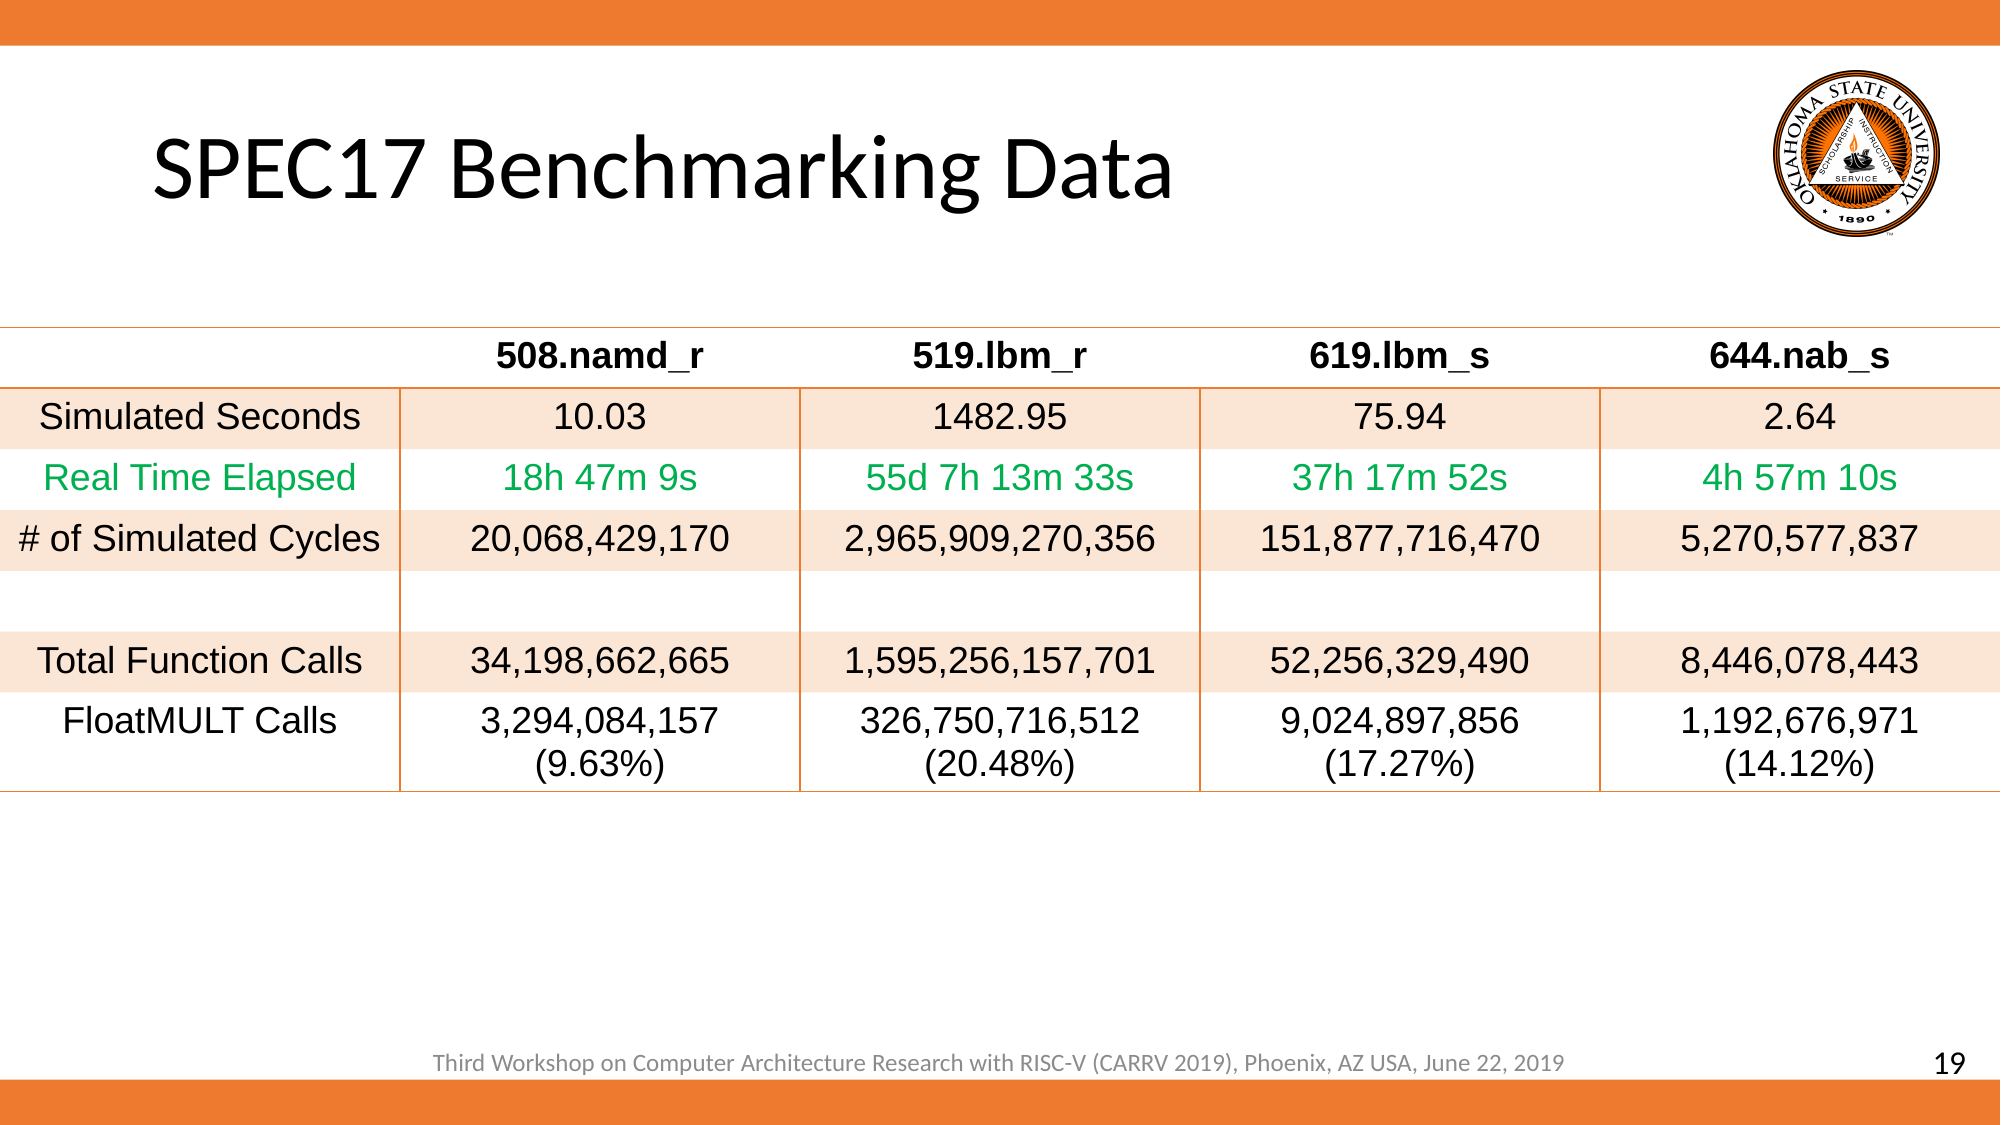

# SPEC17 Benchmarking Data
|  | 508.namd\_r | 519.lbm\_r | 619.lbm\_s | 644.nab\_s |
| --- | --- | --- | --- | --- |
| Simulated Seconds | 10.03 | 1482.95 | 75.94 | 2.64 |
| Real Time Elapsed | 18h 47m 9s | 55d 7h 13m 33s | 37h 17m 52s | 4h 57m 10s |
| # of Simulated Cycles | 20,068,429,170 | 2,965,909,270,356 | 151,877,716,470 | 5,270,577,837 |
|  |  |  |  |  |
| Total Function Calls | 34,198,662,665 | 1,595,256,157,701 | 52,256,329,490 | 8,446,078,443 |
| FloatMULT Calls | 3,294,084,157 (9.63%) | 326,750,716,512 (20.48%) | 9,024,897,856 (17.27%) | 1,192,676,971 (14.12%) |
Third Workshop on Computer Architecture Research with RISC-V (CARRV 2019), Phoenix, AZ USA, June 22, 2019
19